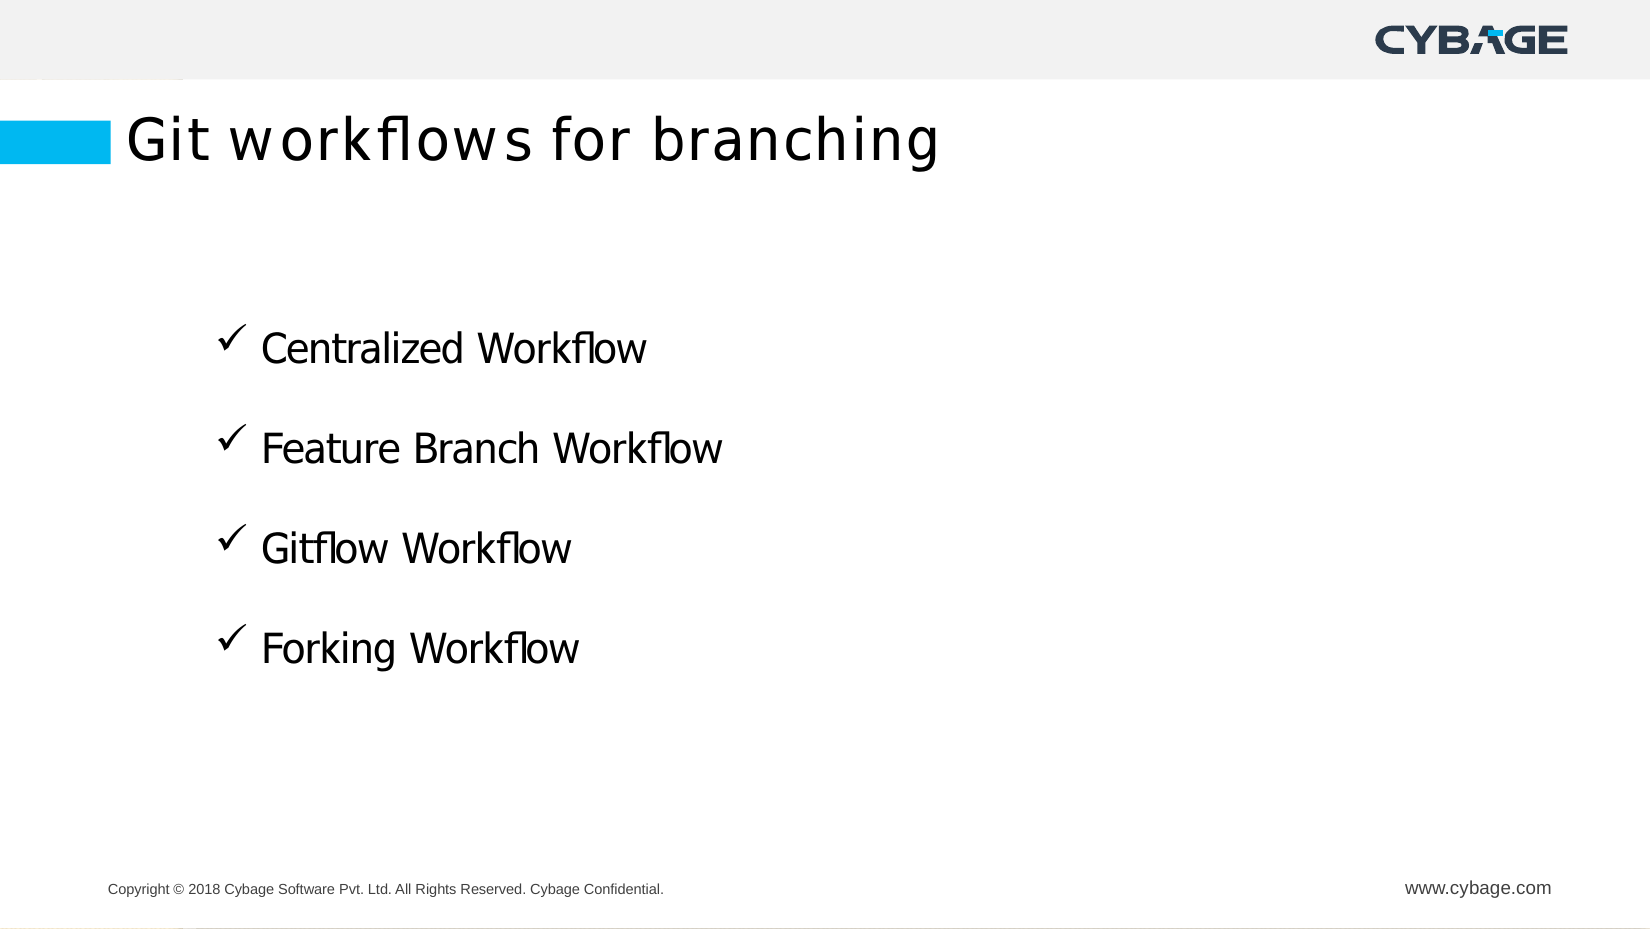

Git workflows for branching

Centralized Workflow

Feature Branch Workflow

Gitflow Workflow

Forking Workflow